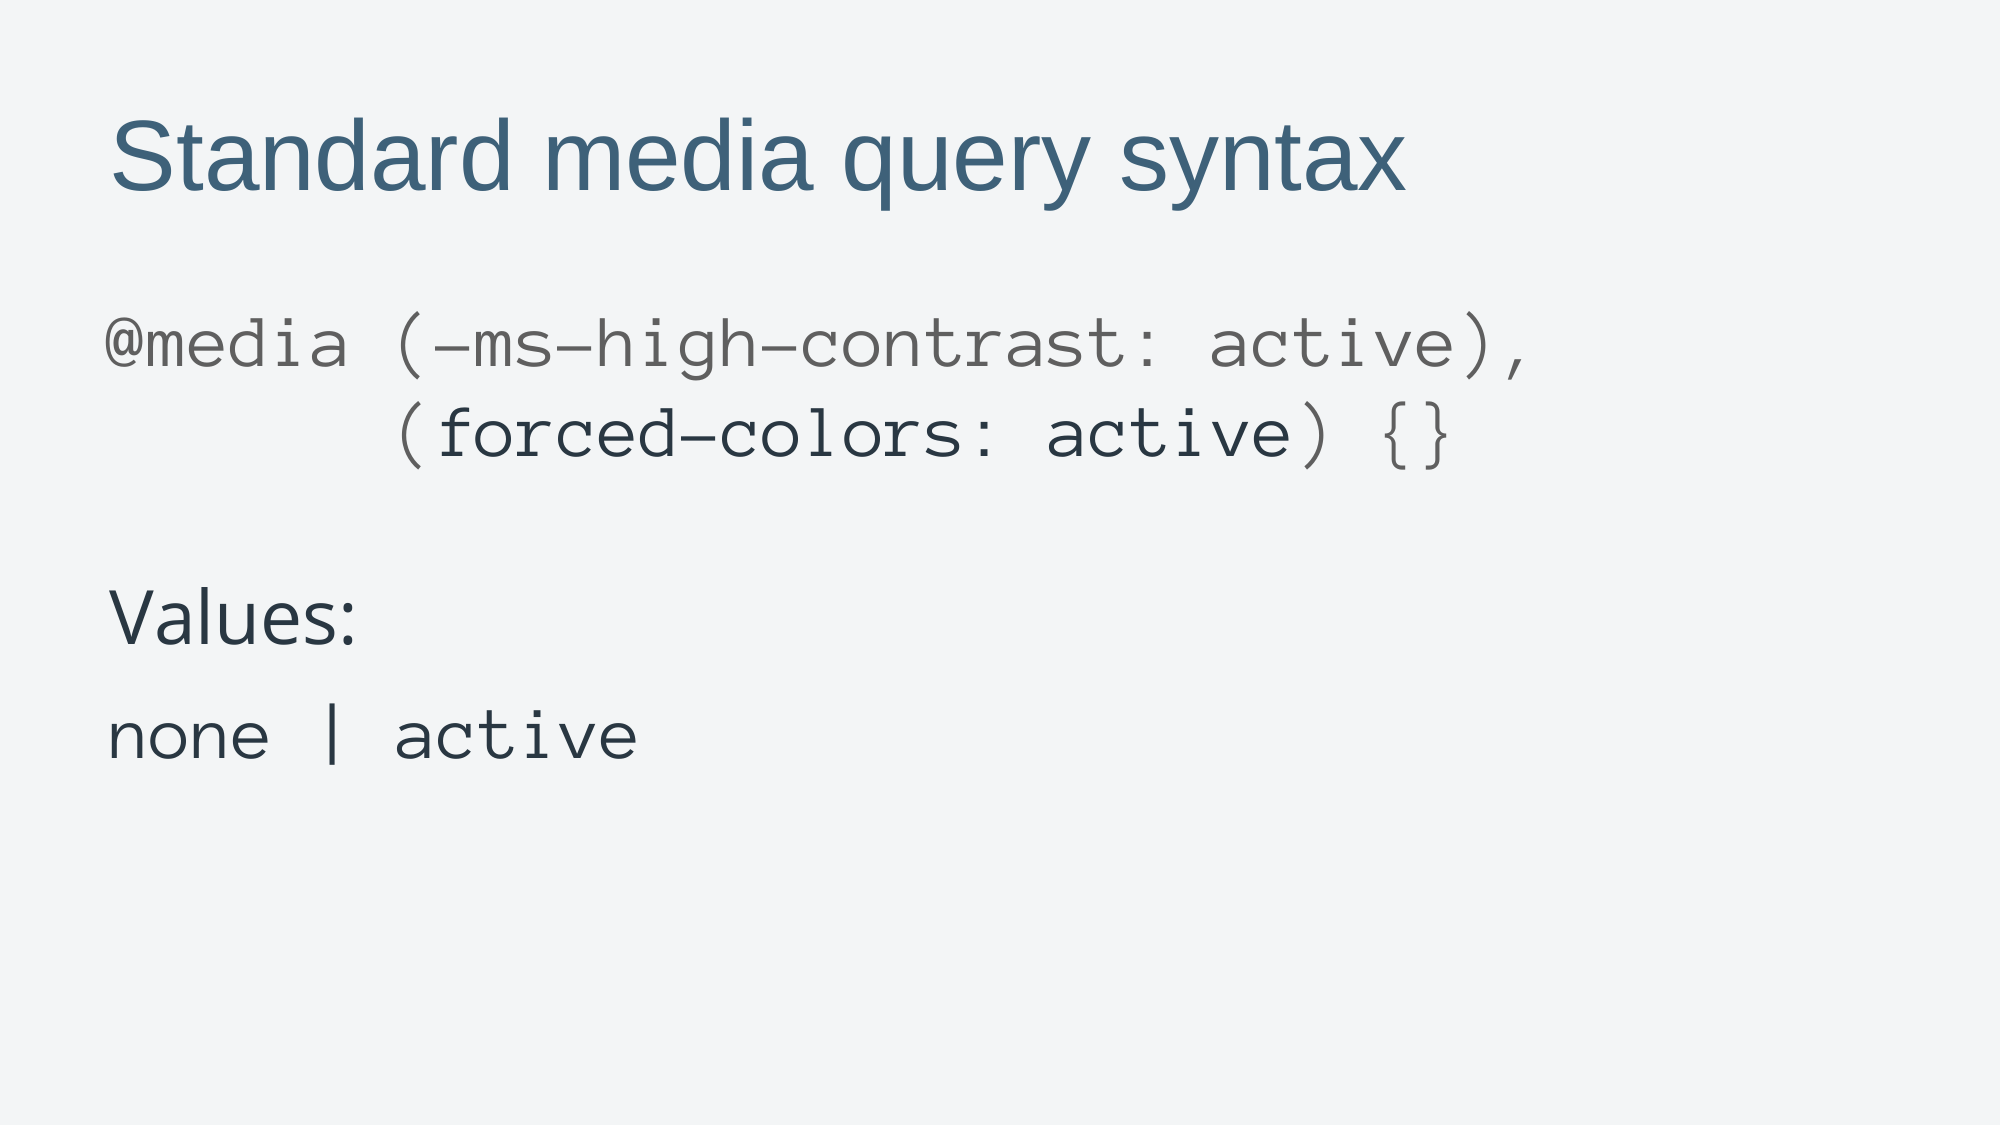

# Standard media query syntax
@media (-ms-high-contrast: active),
       (forced-colors: active) {}
Values:
none | active